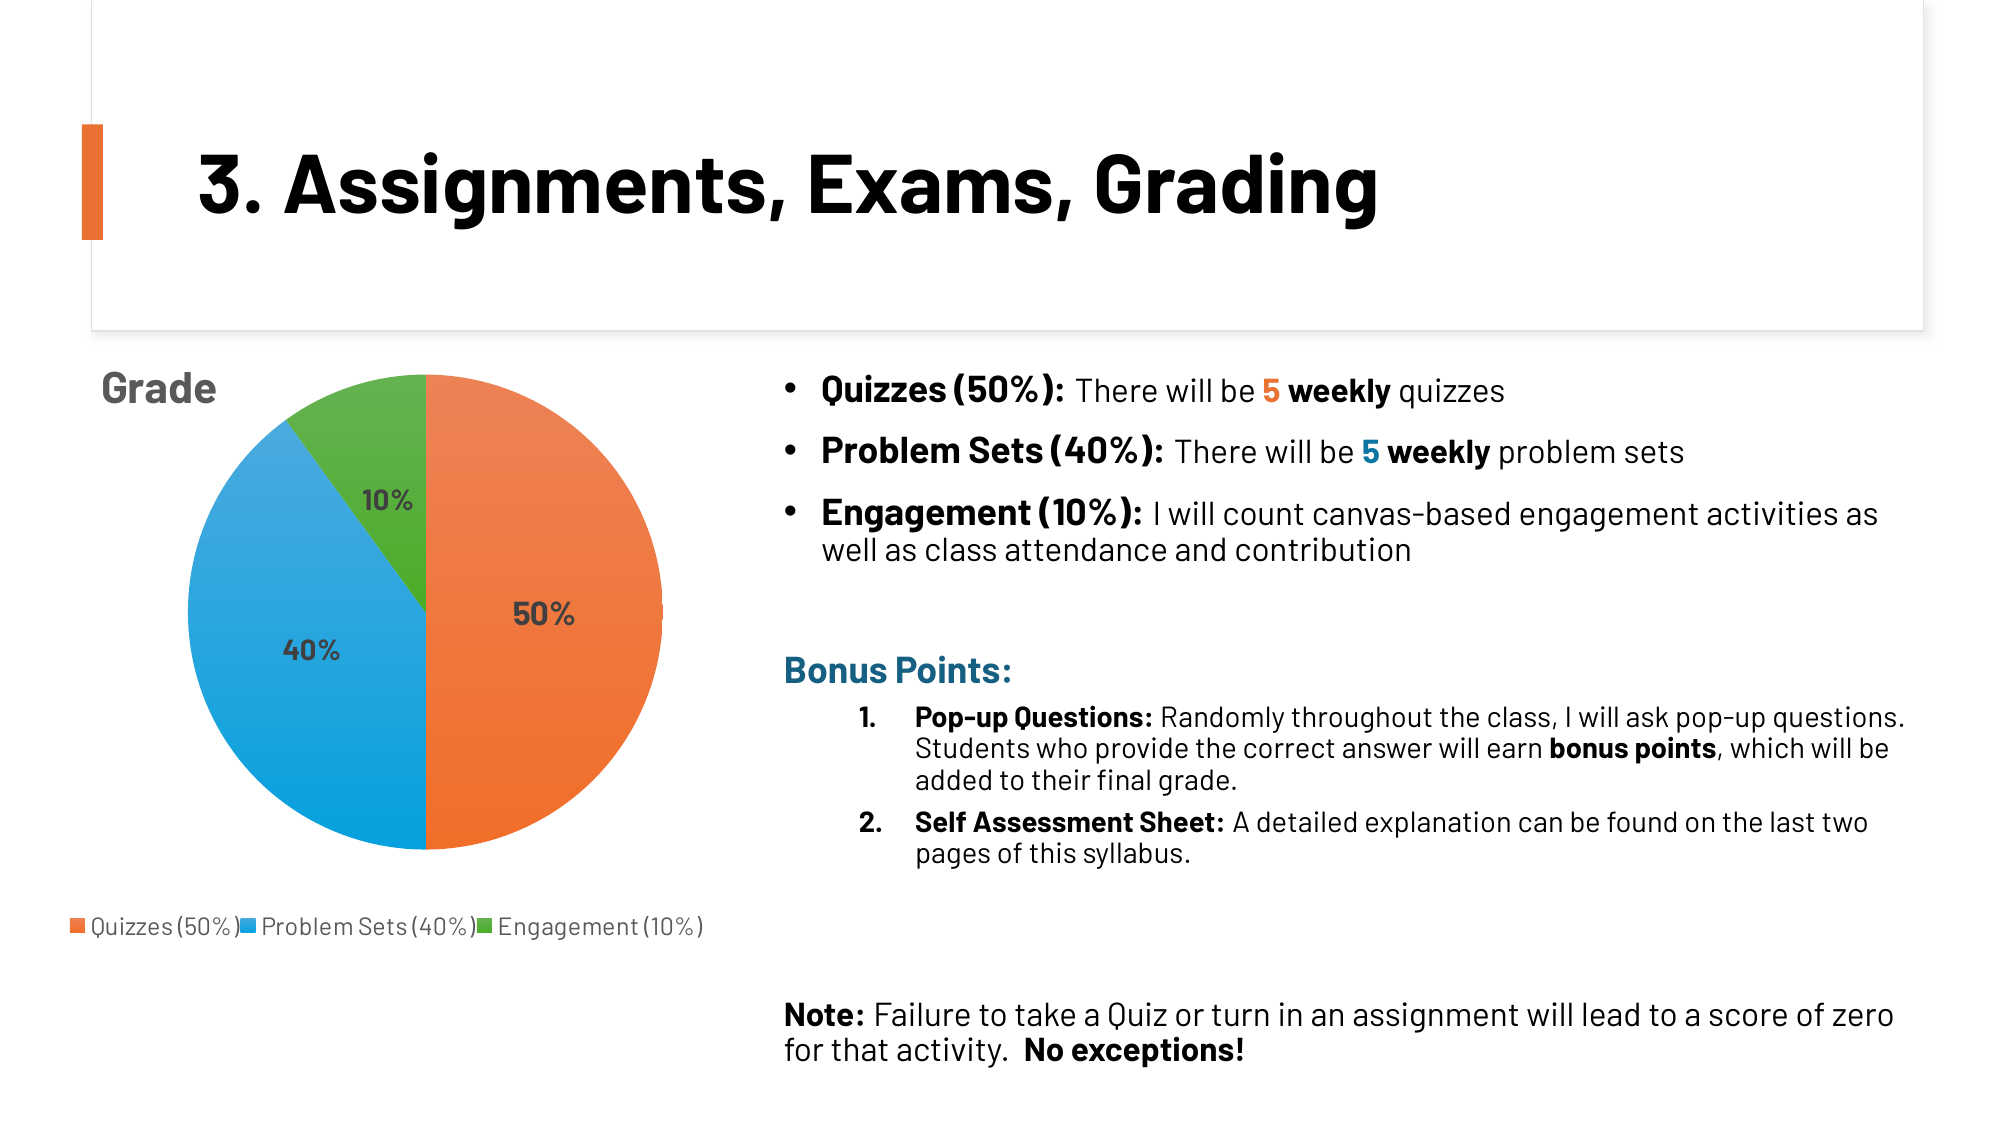

# 3. Assignments, Exams, Grading

### Chart: Grade

| Category | Sales |
|---|---|
| Quizzes (50%) | 50.0 |
| Problem Sets (40%) | 40.0 |
| Engagement (10%) | 10.0 |
Quizzes (50%): There will be 5 weekly quizzes
Problem Sets (40%): There will be 5 weekly problem sets
Engagement (10%): I will count canvas-based engagement activities as well as class attendance and contribution

Bonus Points:
Pop-up Questions: Randomly throughout the class, I will ask pop-up questions. Students who provide the correct answer will earn bonus points, which will be added to their final grade.
Self Assessment Sheet: A detailed explanation can be found on the last two pages of this syllabus.
Note: Failure to take a Quiz or turn in an assignment will lead to a score of zero for that activity.  No exceptions!